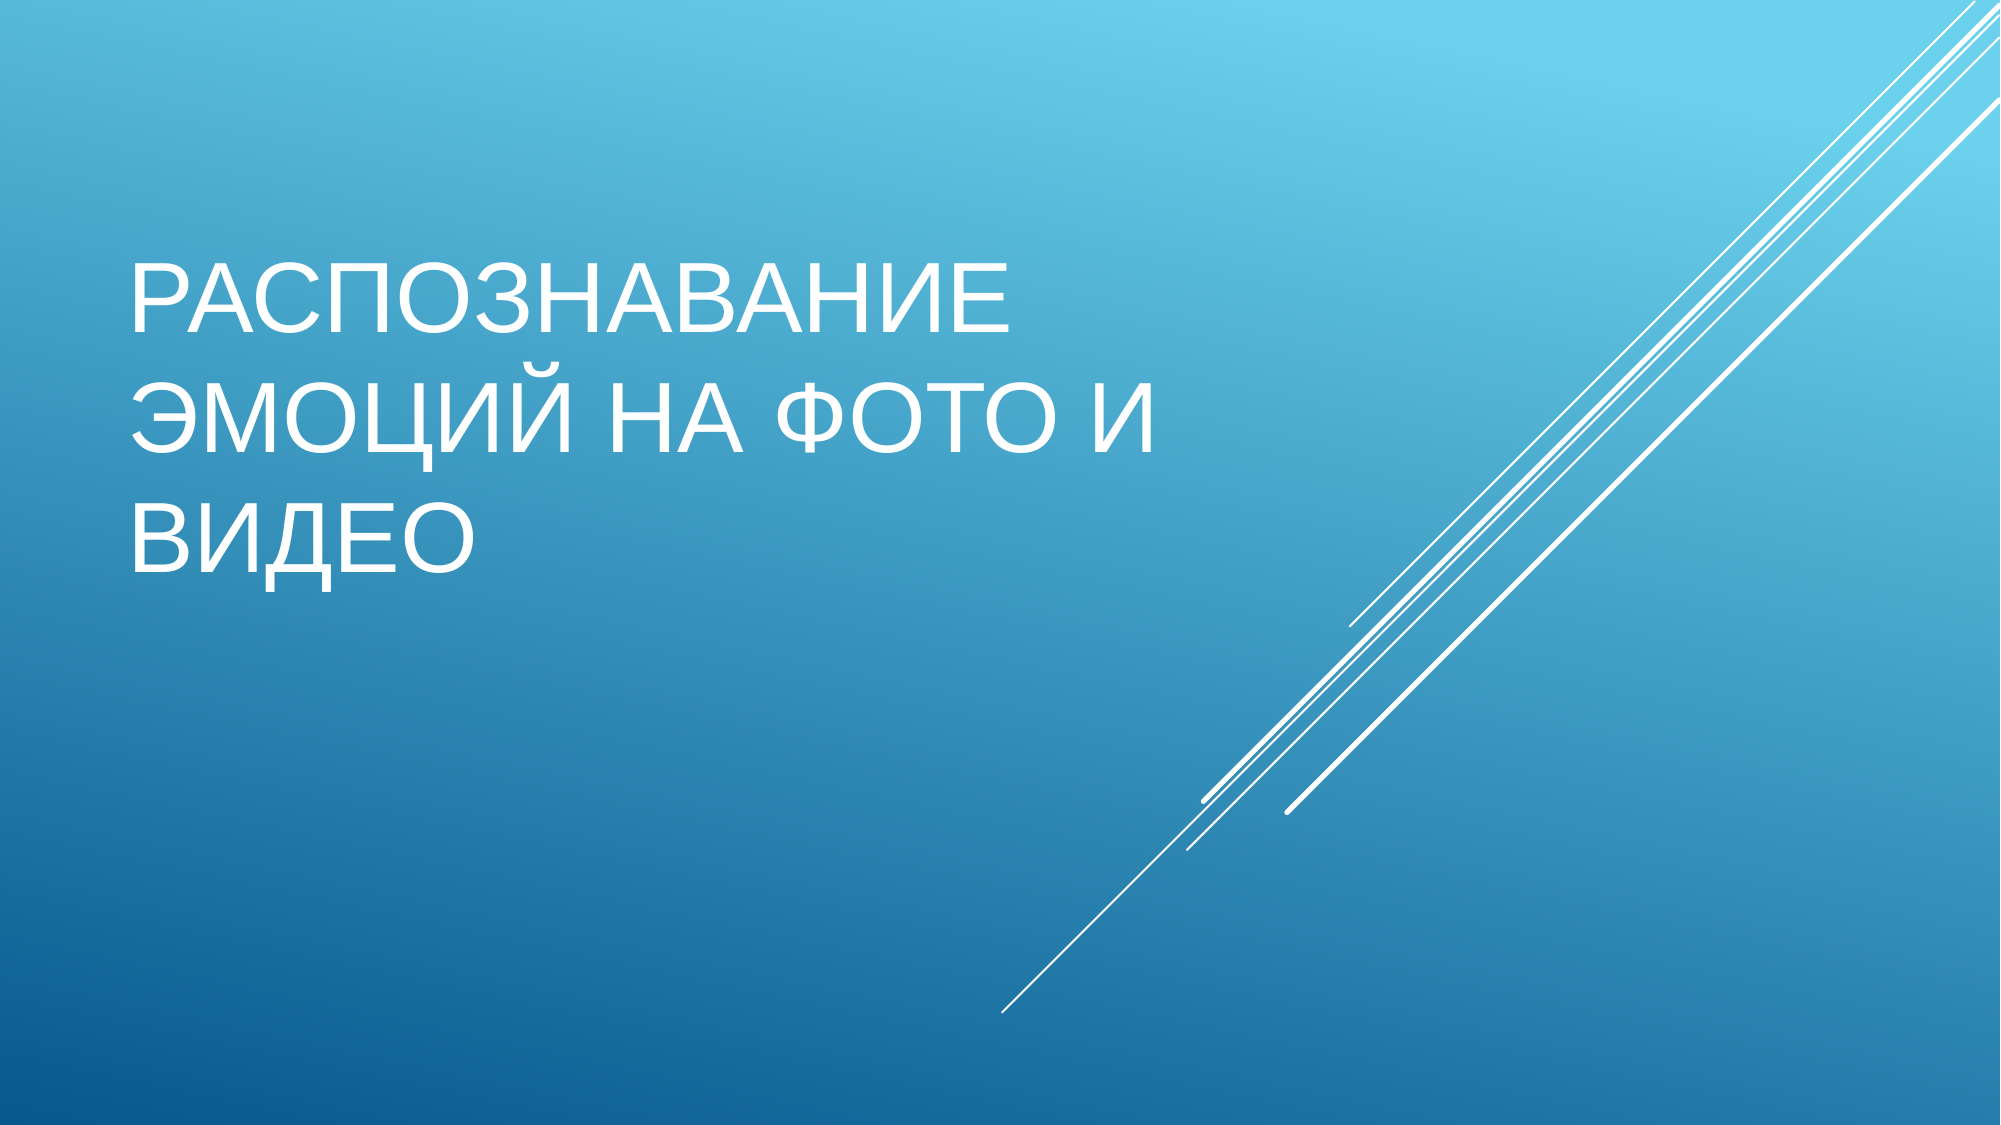

# Распознавание эмоций на фото и видео